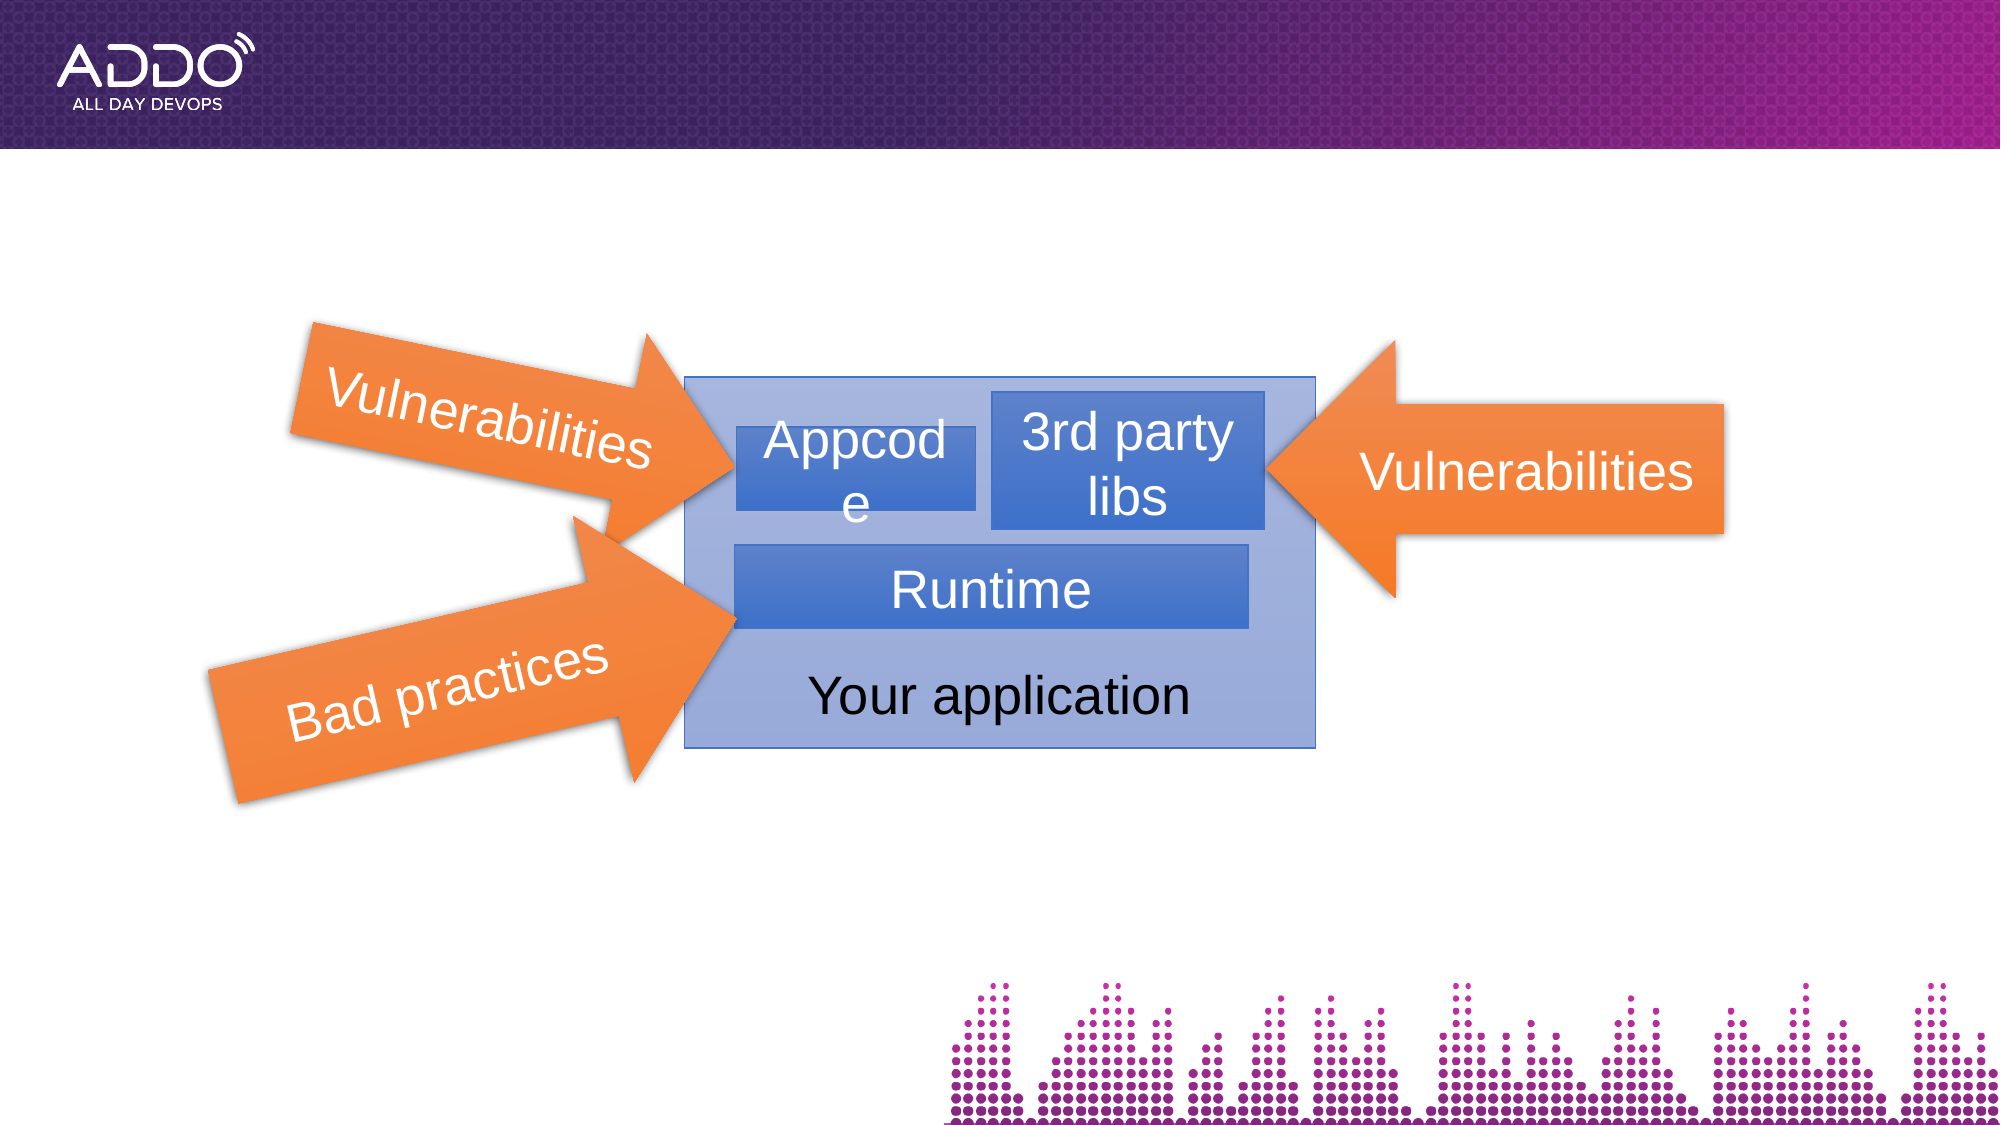

Vulnerabilities
Vulnerabilities

Your application
3rd party libs
Appcode
Runtime
Bad practices